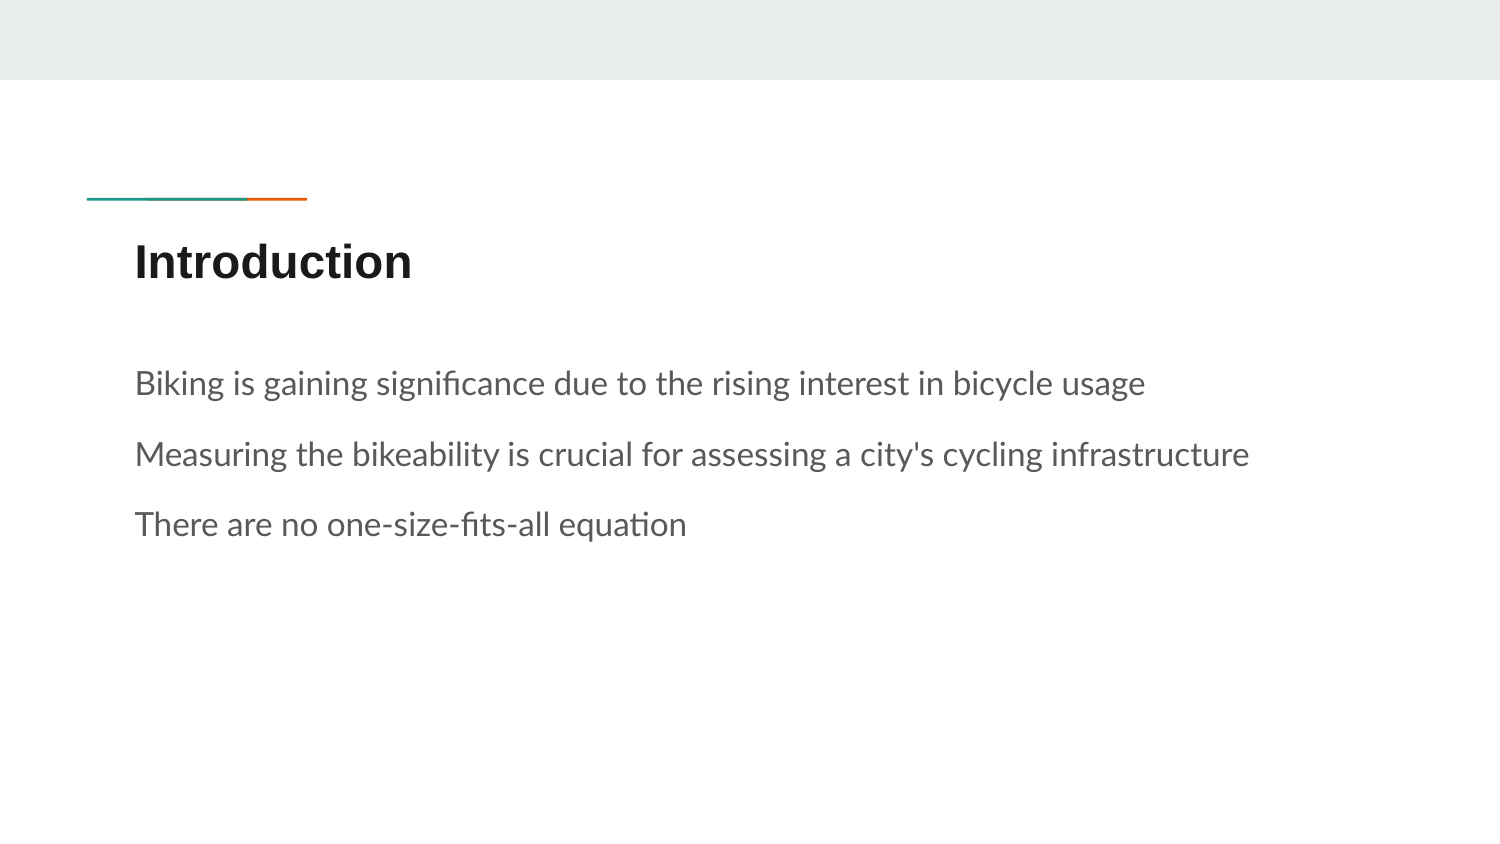

# Introduction
Biking is gaining significance due to the rising interest in bicycle usage
Measuring the bikeability is crucial for assessing a city's cycling infrastructure
There are no one-size-fits-all equation